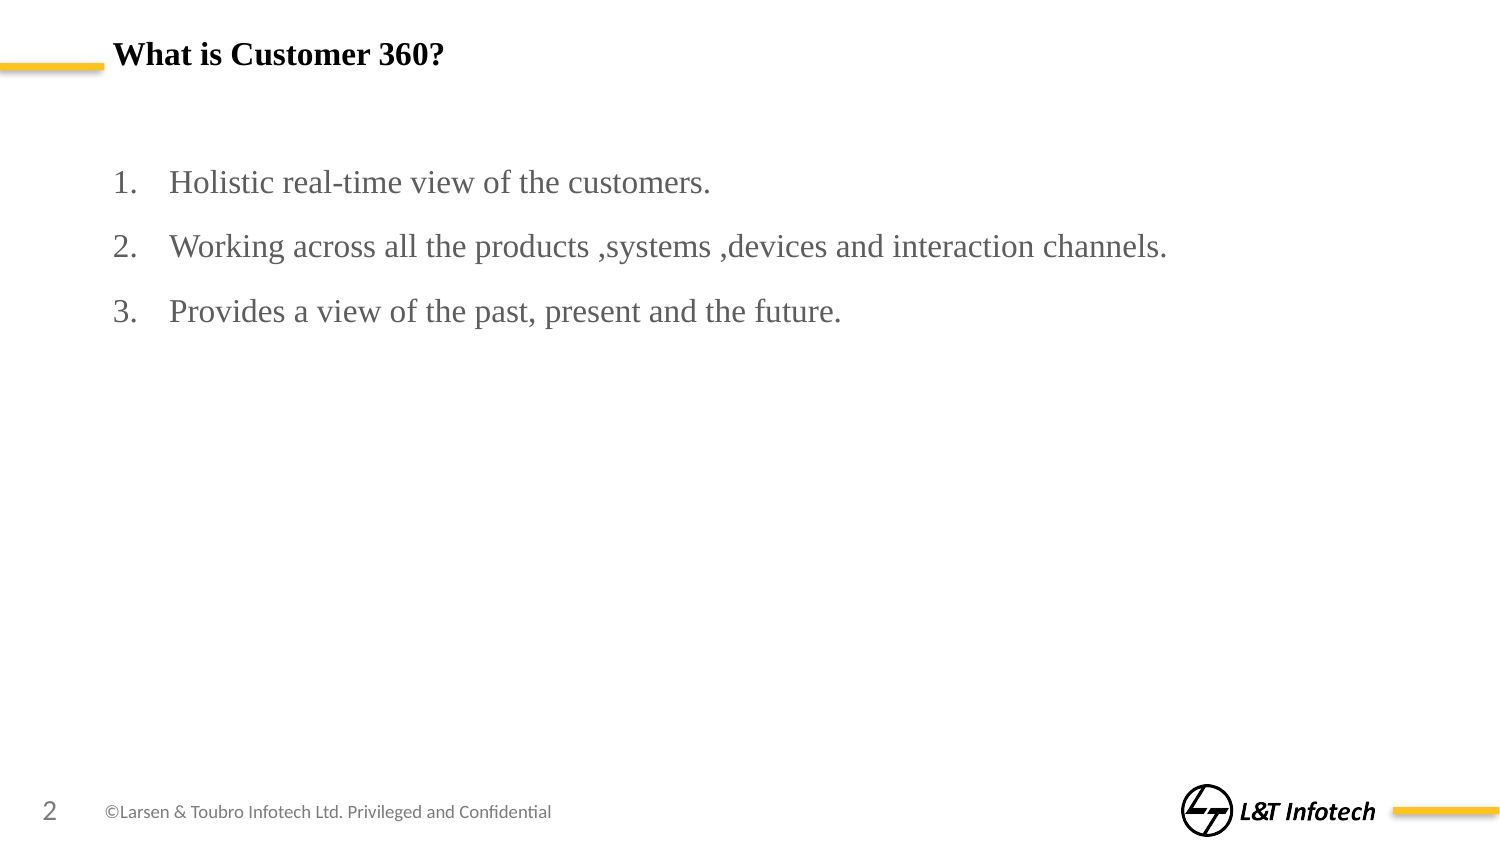

# What is Customer 360?
Holistic real-time view of the customers.
Working across all the products ,systems ,devices and interaction channels.
Provides a view of the past, present and the future.